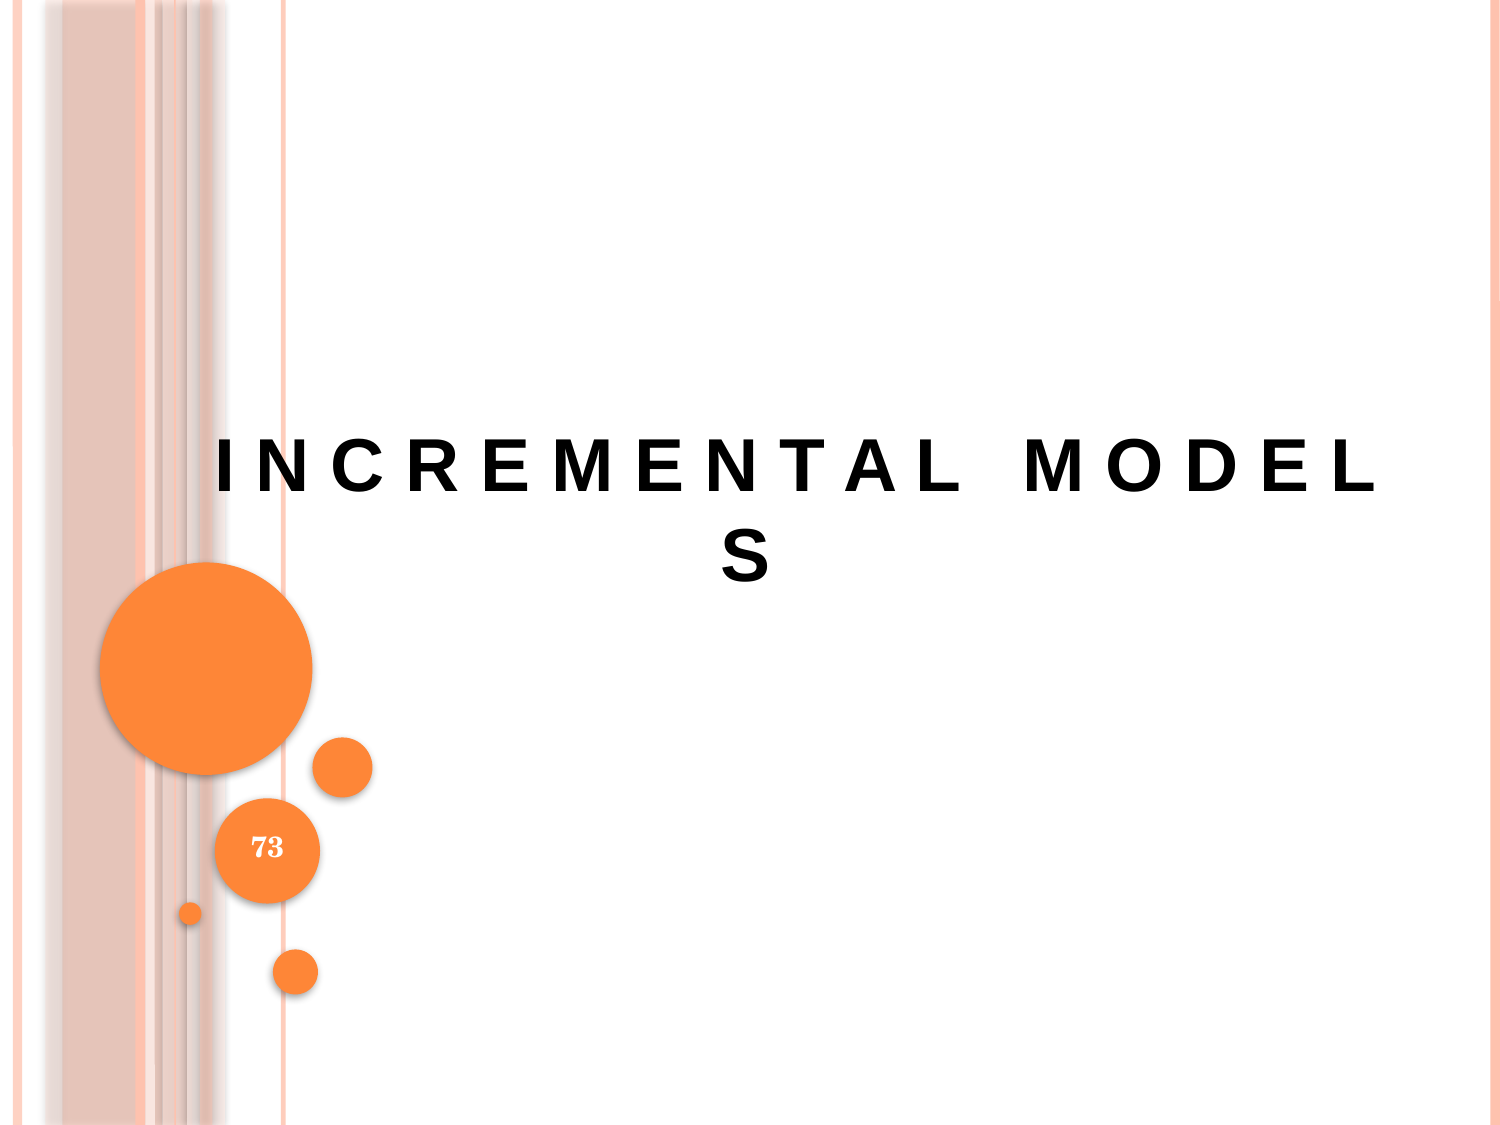

# I N C R E M E N T A L   M O D E L S
73